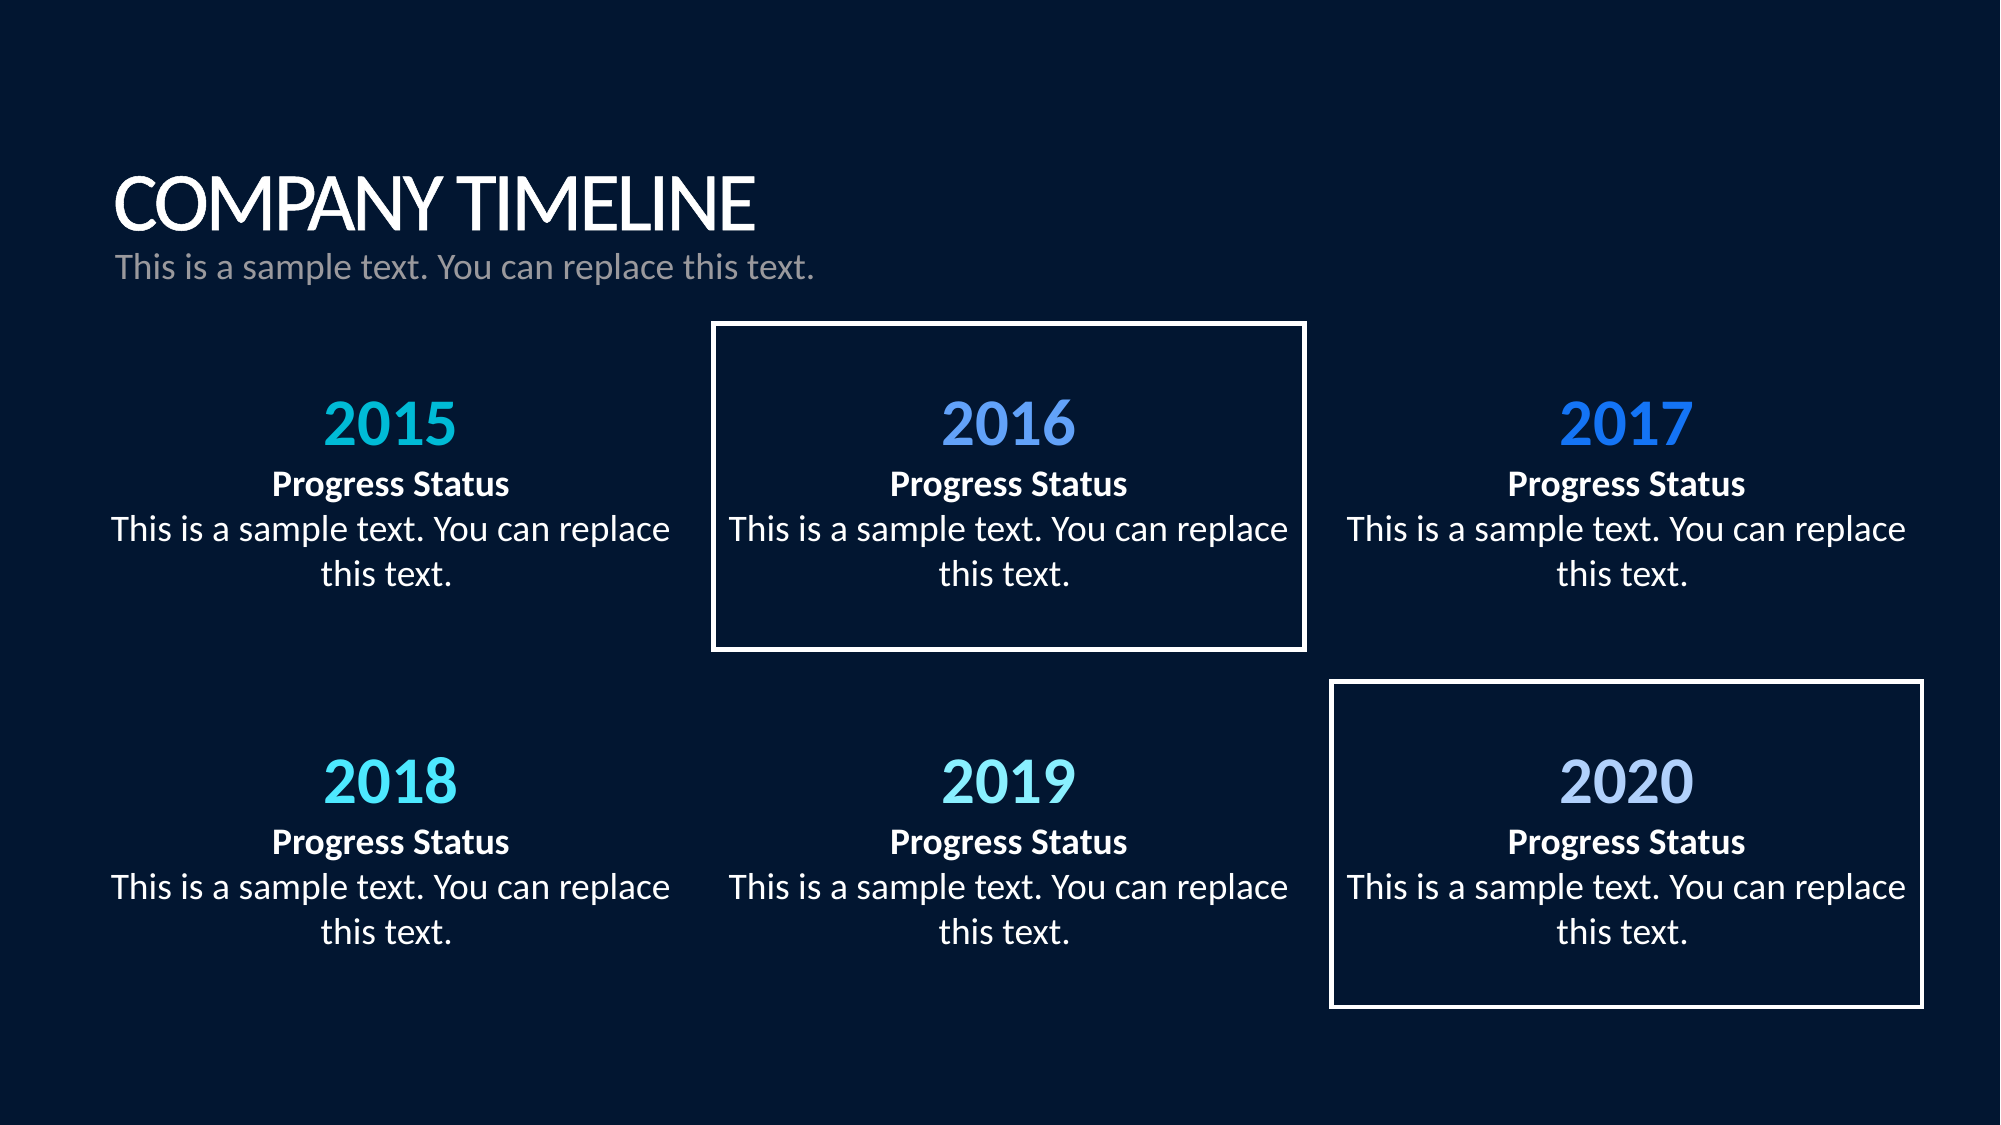

Company timeline
This is a sample text. You can replace this text.
2015
Progress Status
This is a sample text. You can replace this text.
2016
Progress Status
This is a sample text. You can replace this text.
2017
Progress Status
This is a sample text. You can replace this text.
2018
Progress Status
This is a sample text. You can replace this text.
2019
Progress Status
This is a sample text. You can replace this text.
2020
Progress Status
This is a sample text. You can replace this text.